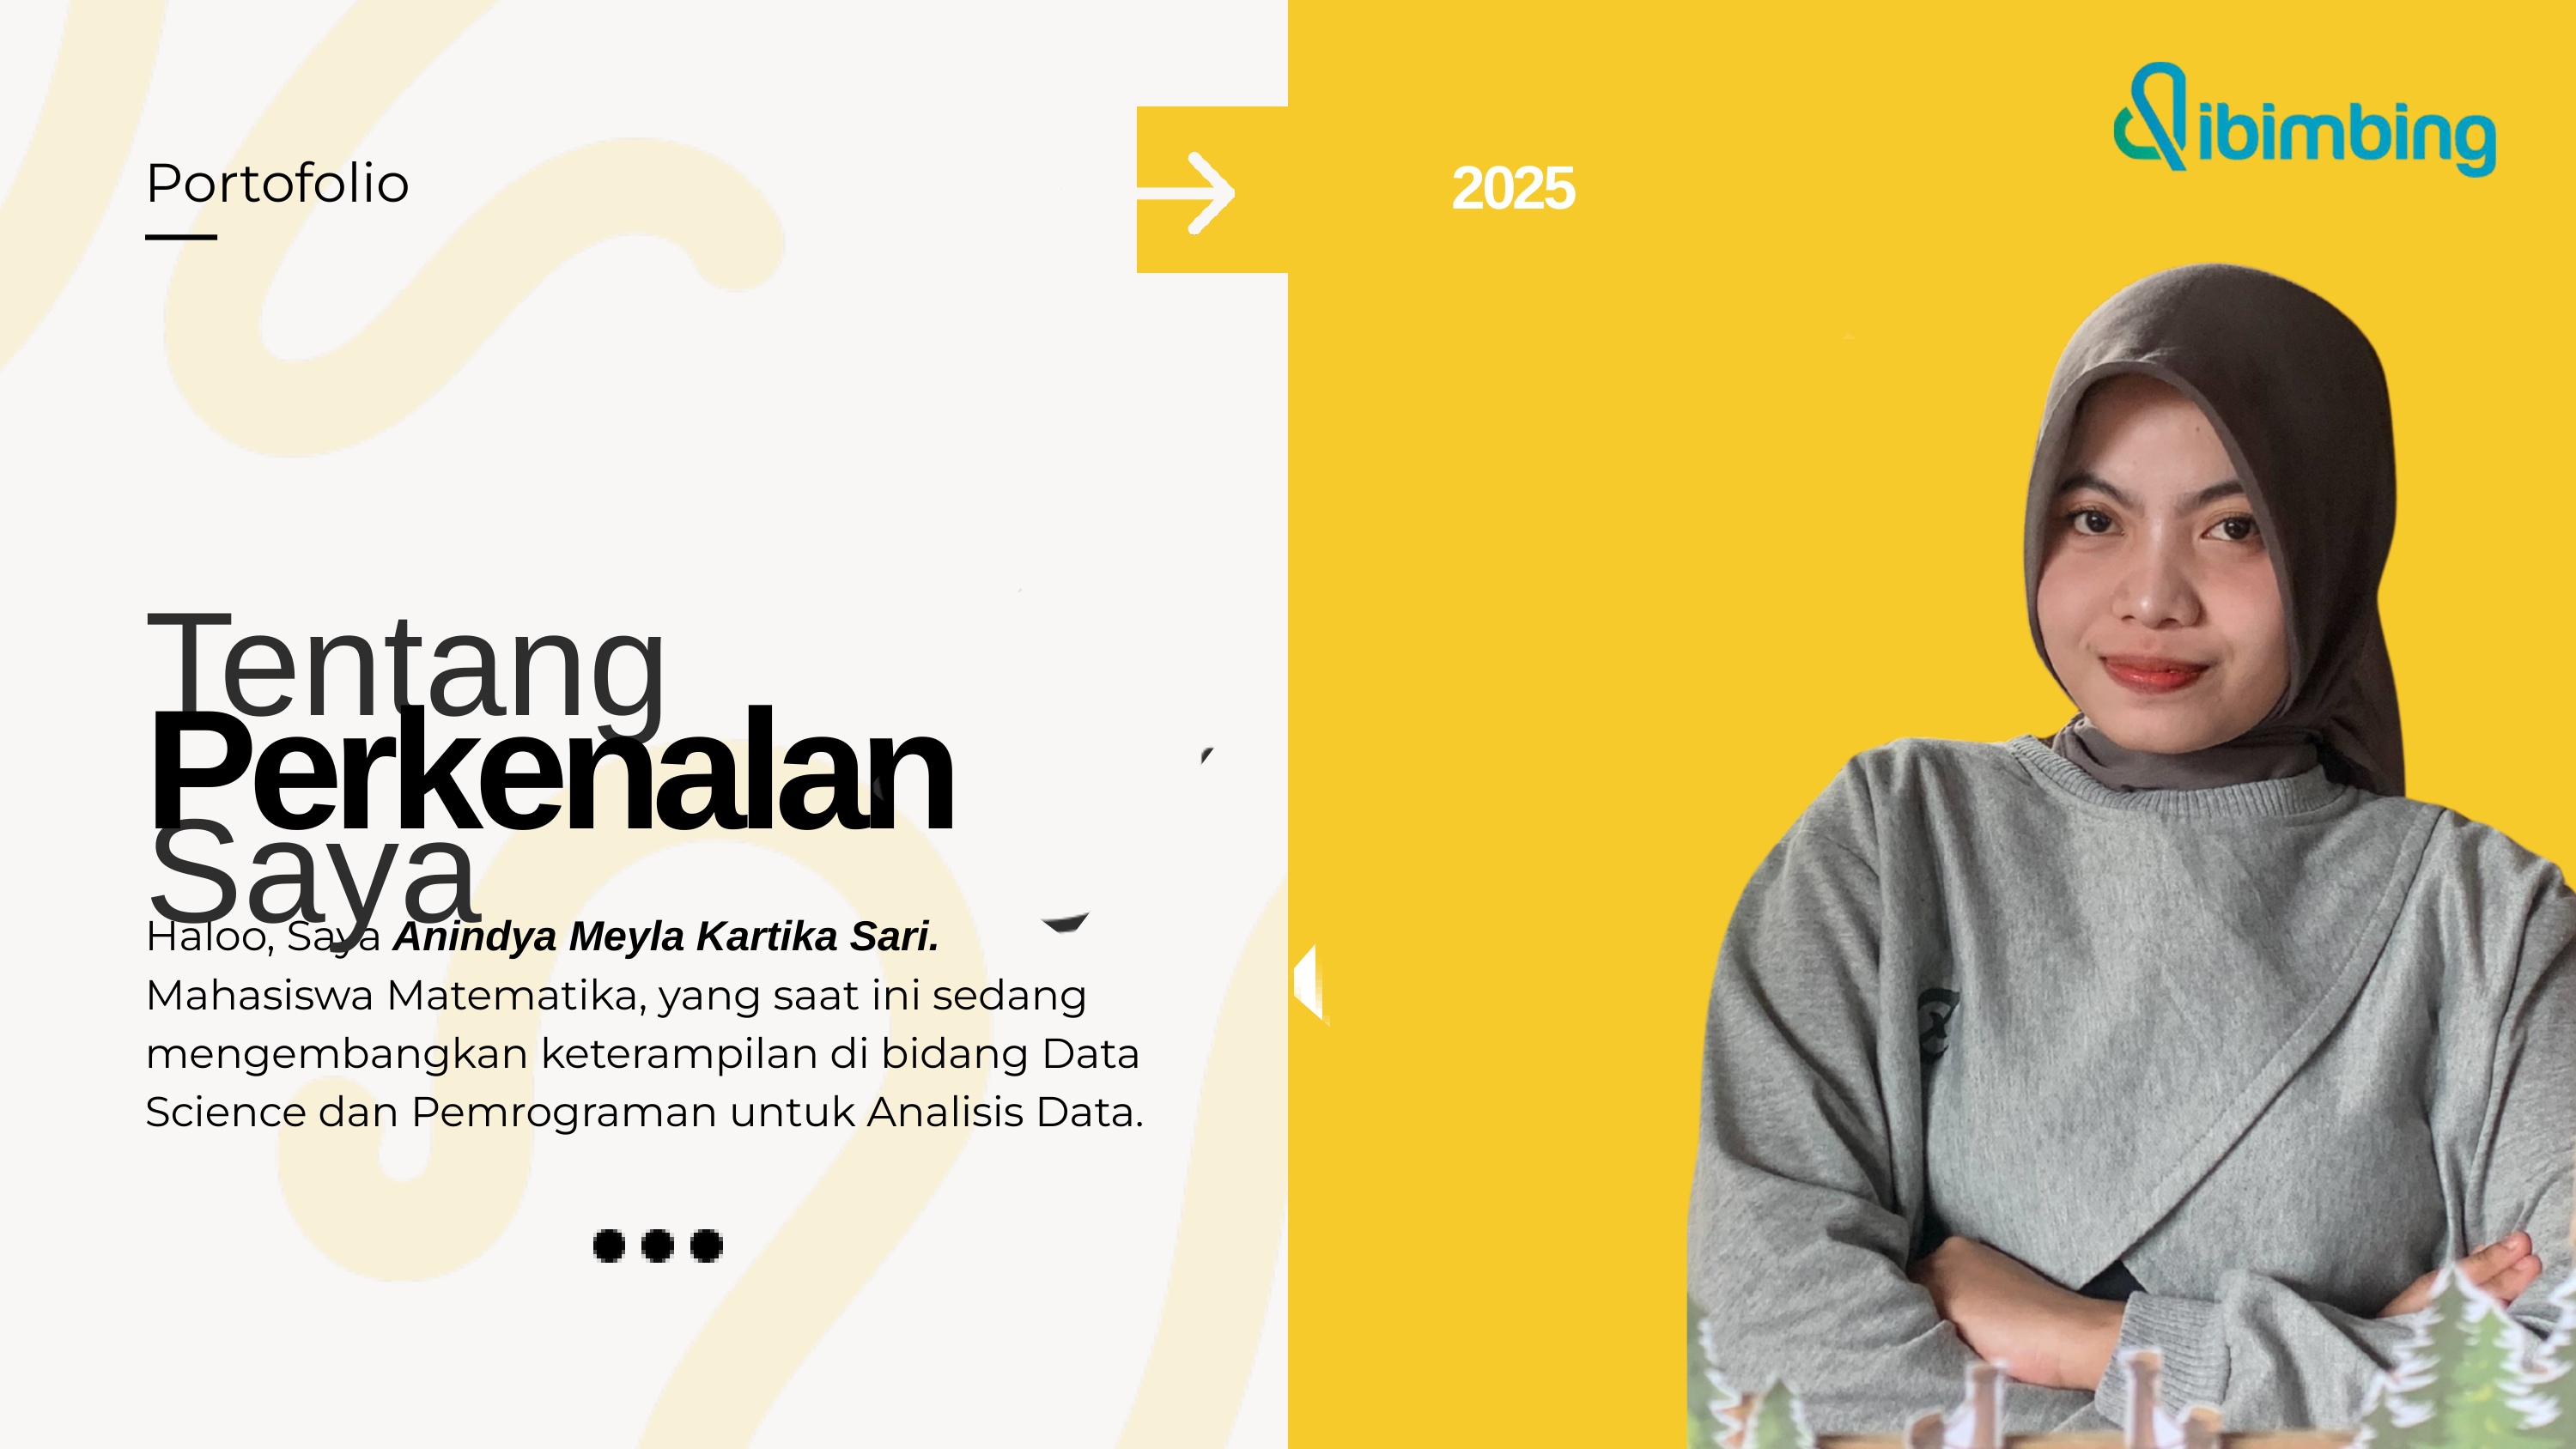

2025
Portofolio

Tentang Saya
Perkenalan

Haloo, Saya Anindya Meyla Kartika Sari.
Mahasiswa Matematika, yang saat ini sedang mengembangkan keterampilan di bidang Data Science dan Pemrograman untuk Analisis Data.